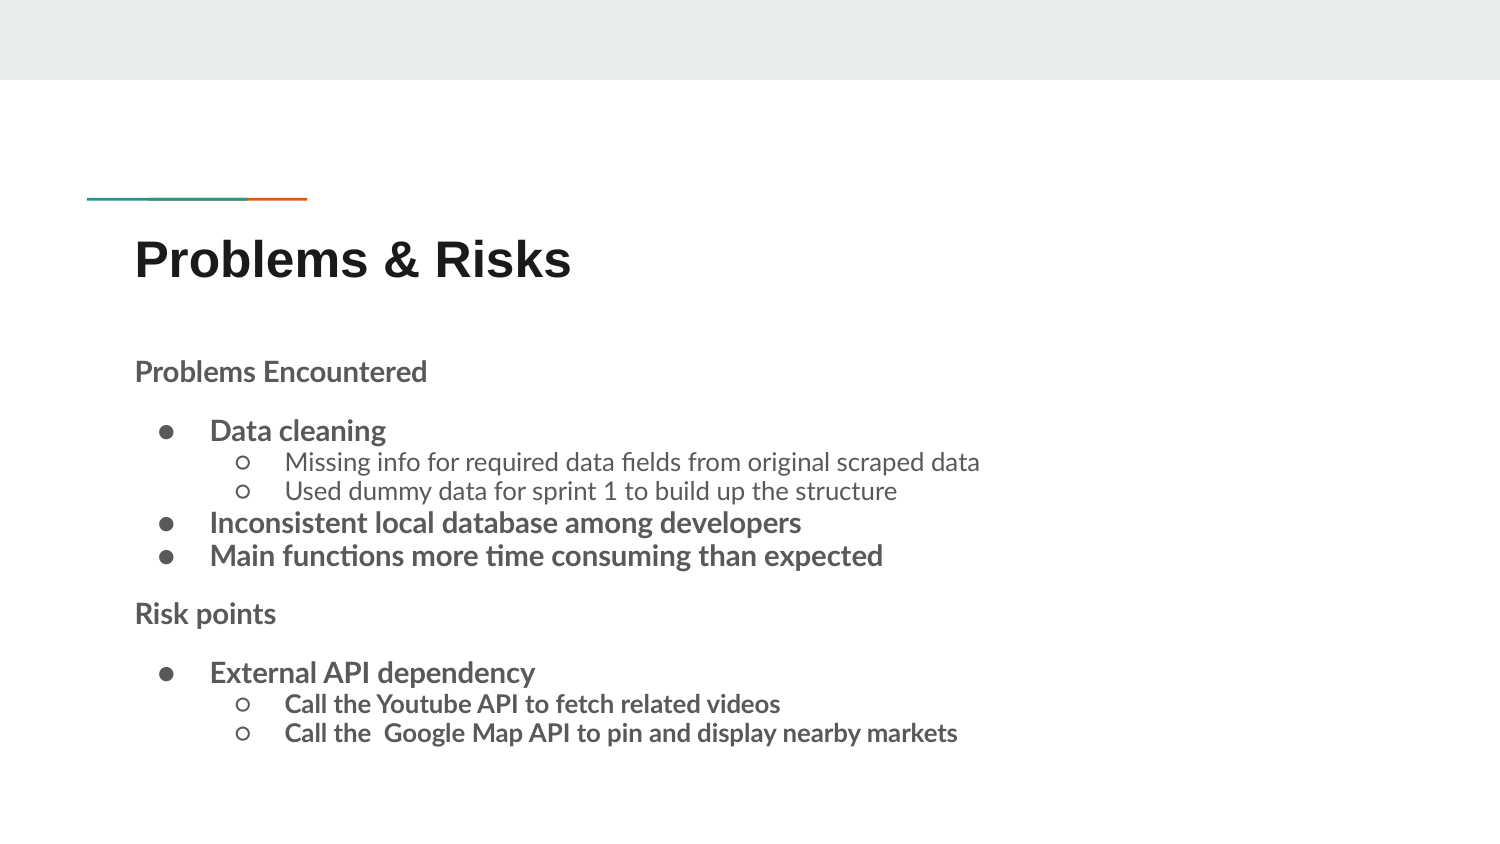

# Problems & Risks
Problems Encountered
Data cleaning
Missing info for required data fields from original scraped data
Used dummy data for sprint 1 to build up the structure
Inconsistent local database among developers
Main functions more time consuming than expected
Risk points
External API dependency
Call the Youtube API to fetch related videos
Call the  Google Map API to pin and display nearby markets